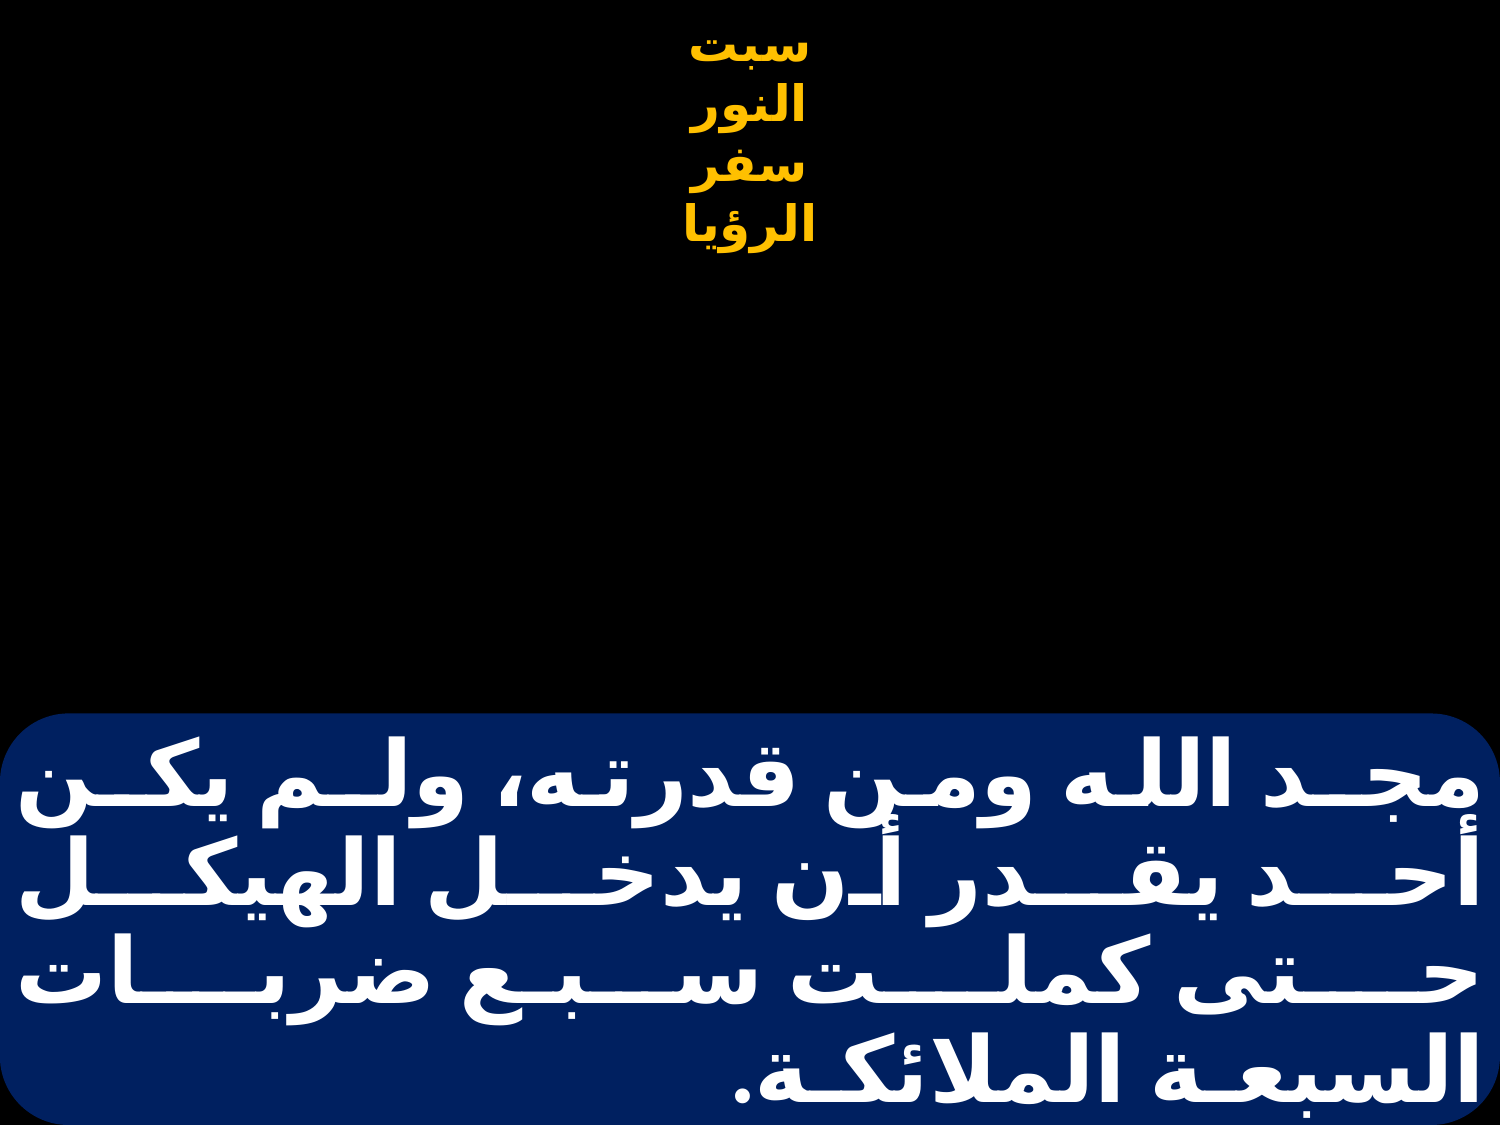

# مجـد الله ومن قدرته، ولـم يكـن أحــد يقــدر أن يدخــل الهيكــل حـتى كملـت سبـع ضربـات السبعـة الملائكـة.